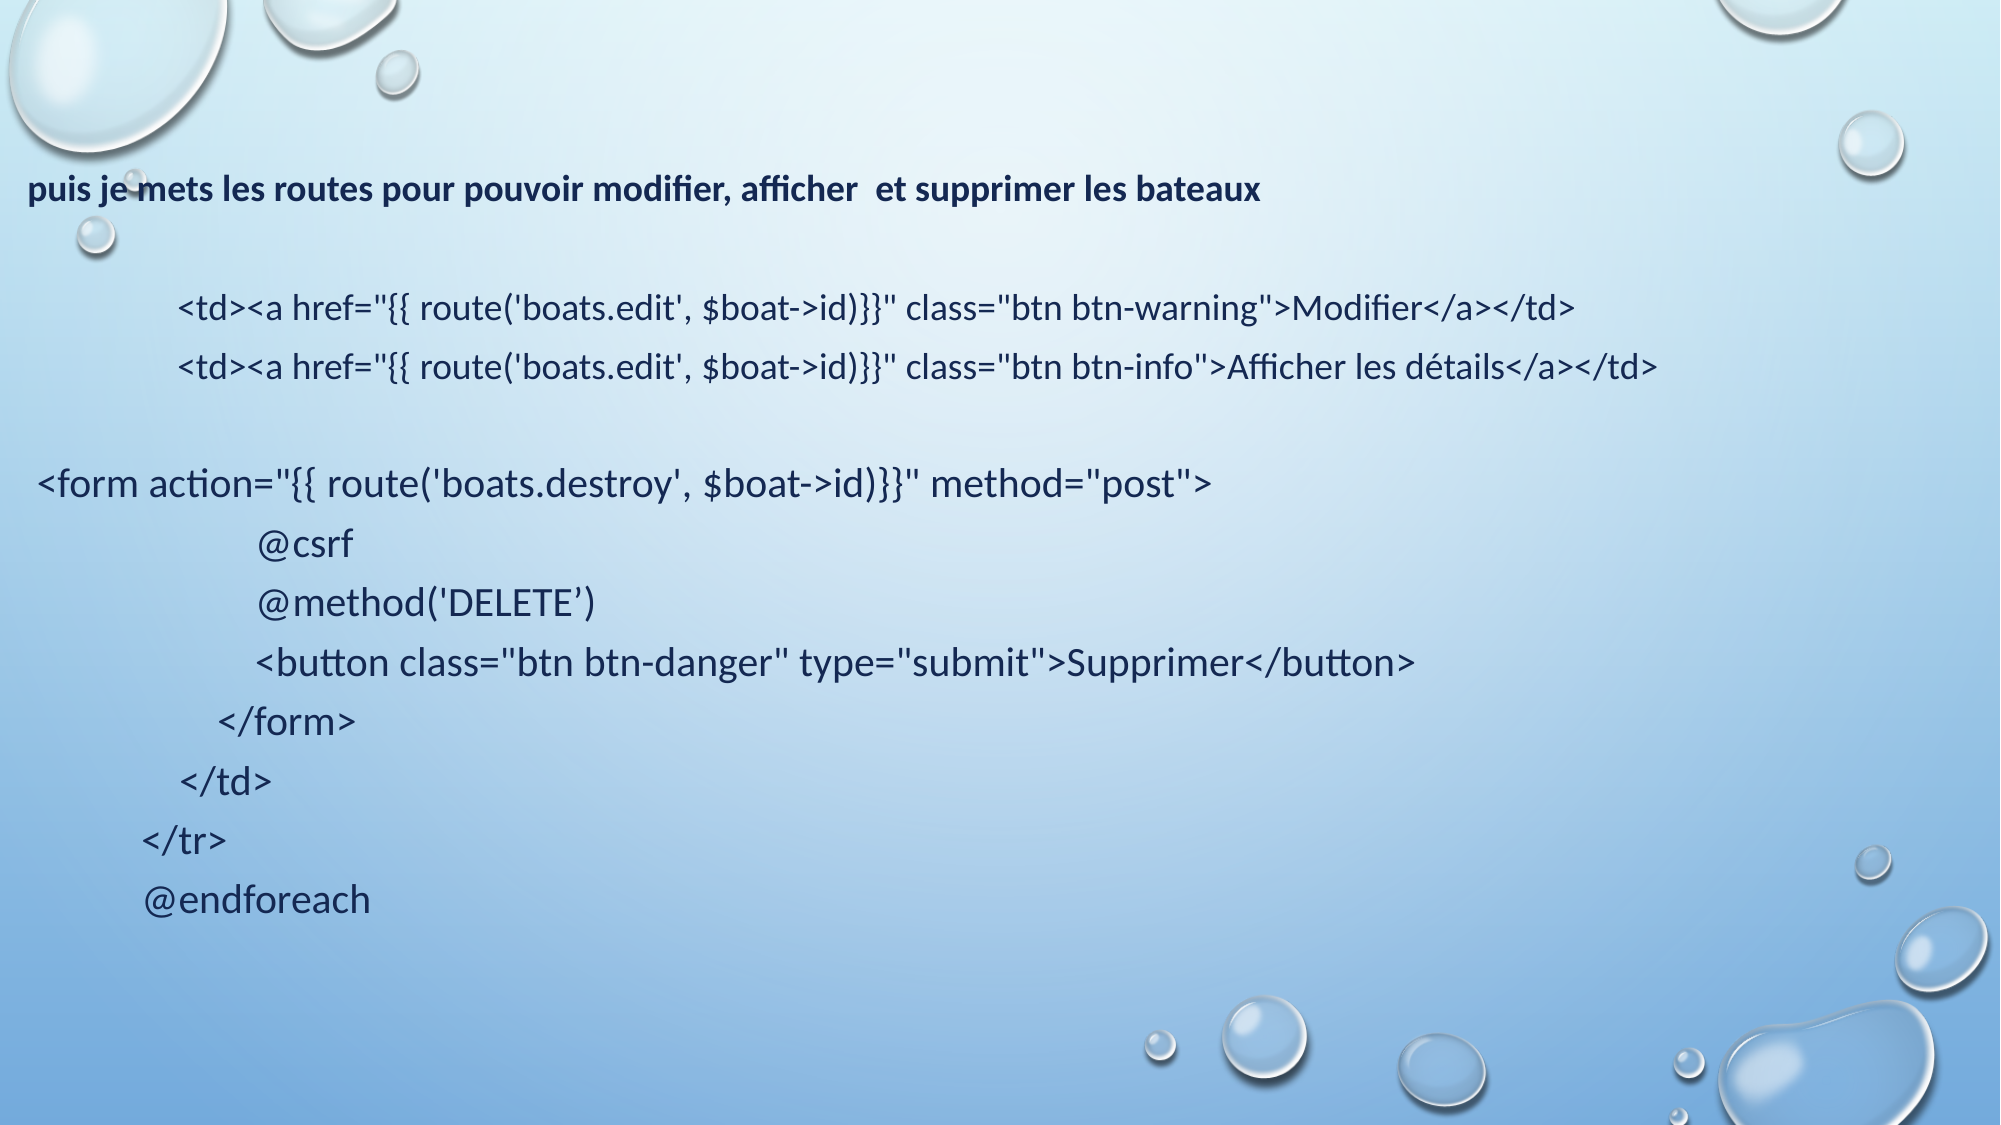

puis je mets les routes pour pouvoir modifier, afficher  et supprimer les bateaux

	<td><a href="{{ route('boats.edit', $boat->id)}}" class="btn btn-warning">Modifier</a></td>

	<td><a href="{{ route('boats.edit', $boat->id)}}" class="btn btn-info">Afficher les détails</a></td>

 <form action="{{ route('boats.destroy', $boat->id)}}" method="post">

                        @csrf

                        @method('DELETE’)

                        <button class="btn btn-danger" type="submit">Supprimer</button>

                    </form>

                </td>

            </tr>

            @endforeach